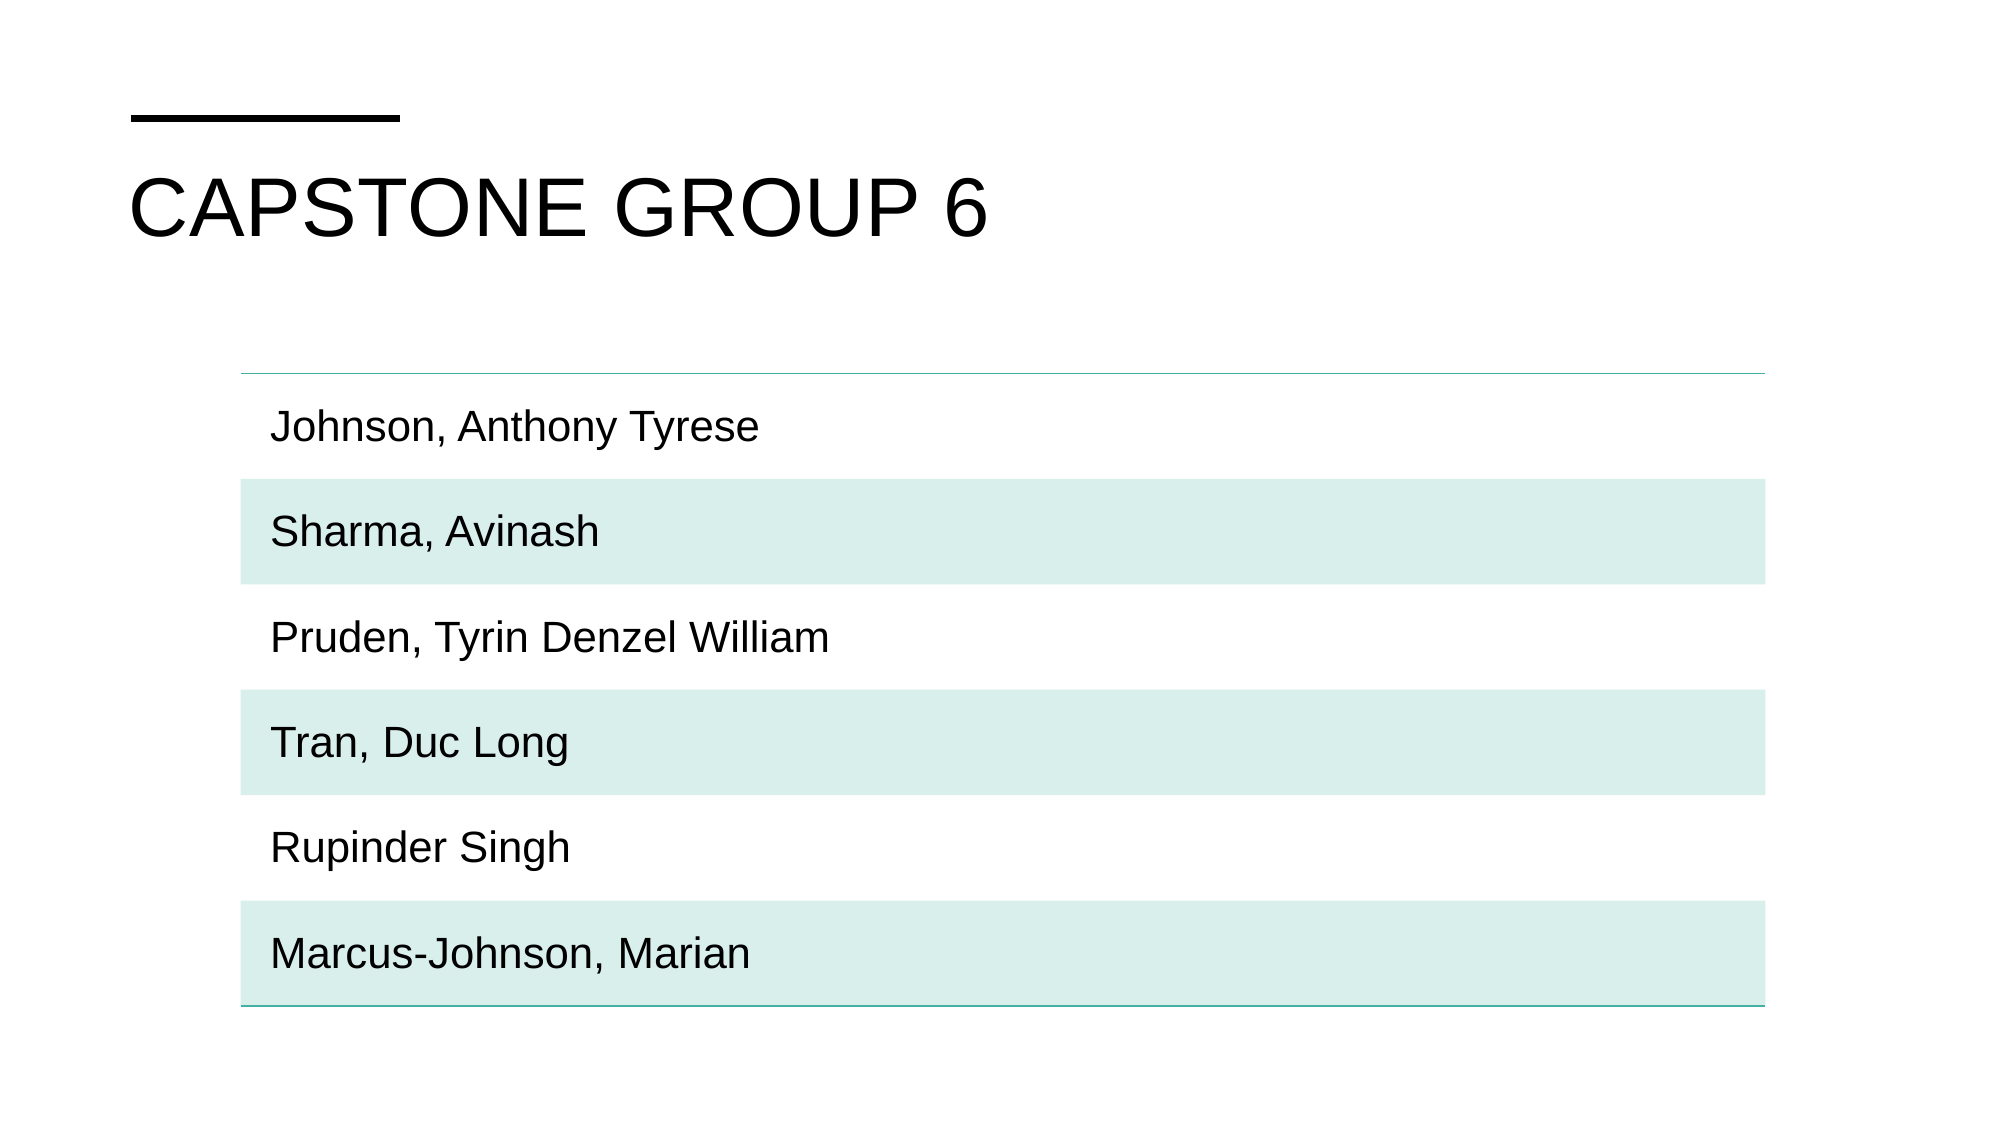

# CAPSTONE Group 6
| Johnson, Anthony Tyrese |
| --- |
| Sharma, Avinash |
| Pruden, Tyrin Denzel William |
| Tran, Duc Long |
| Rupinder Singh |
| Marcus-Johnson, Marian |